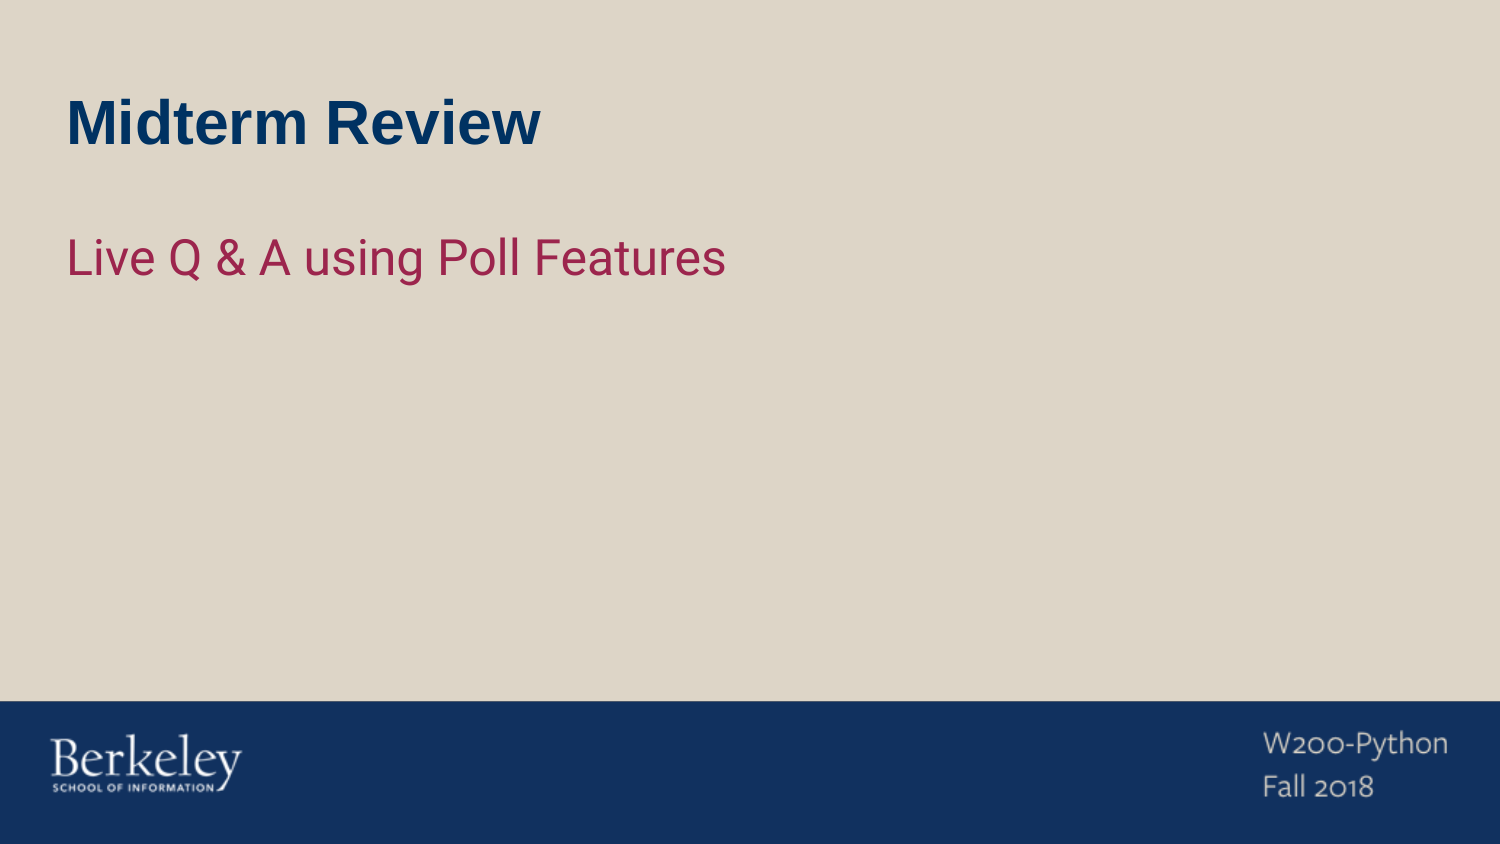

# Midterm Review
Live Q & A using Poll Features